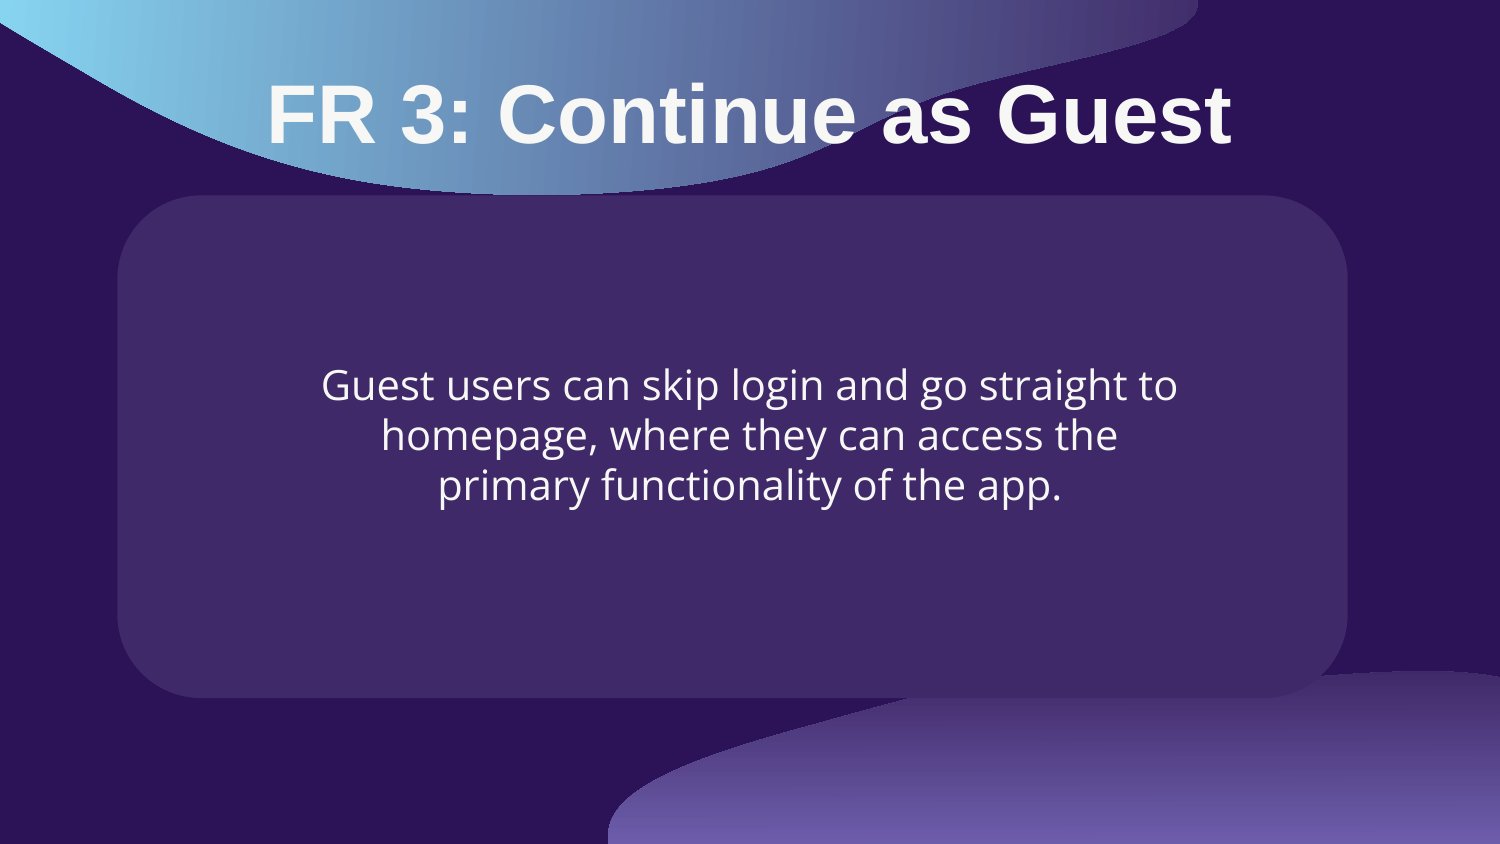

# FR 3: Continue as Guest

Guest users can skip login and go straight to homepage, where they can access the primary functionality of the app.